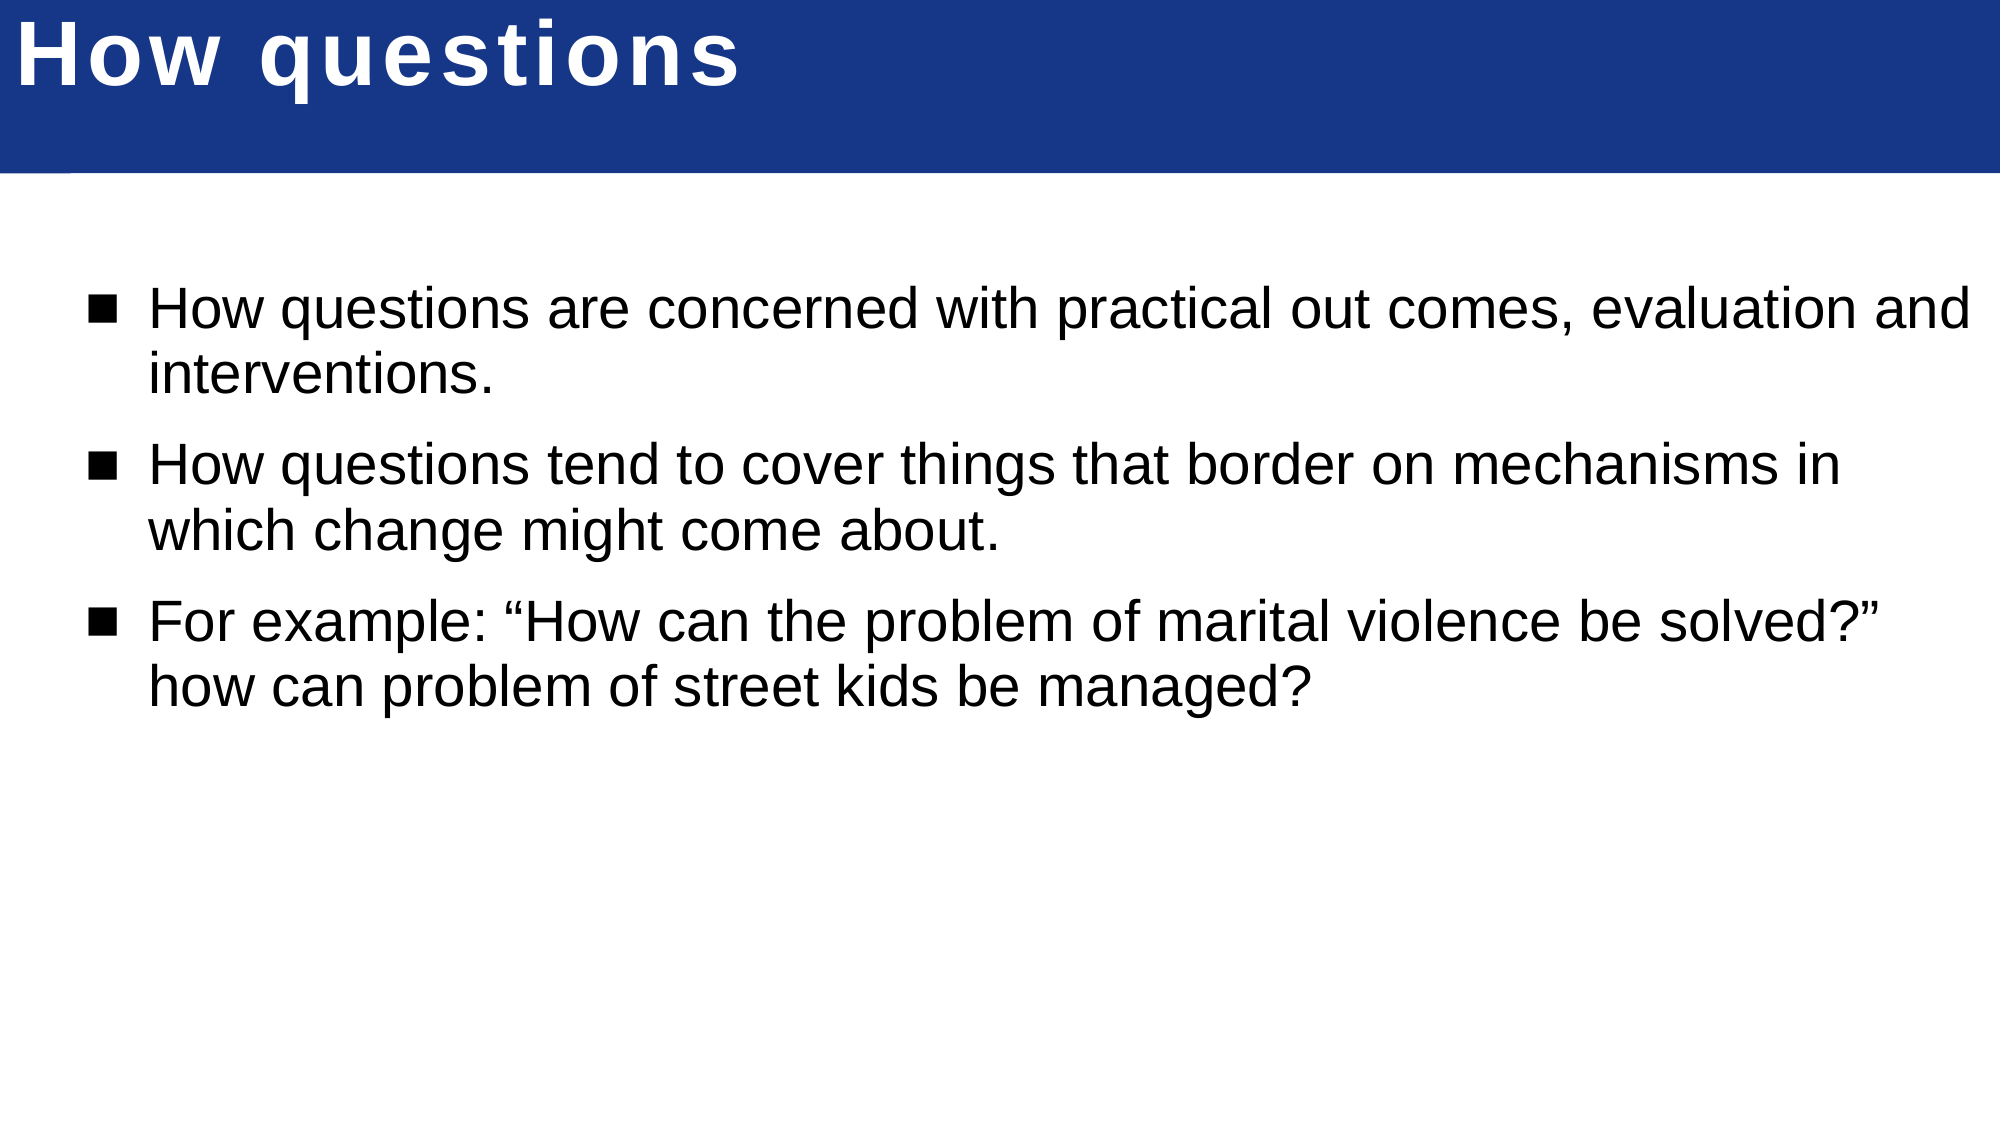

# How questions

How questions are concerned with practical out comes, evaluation and interventions.
How questions tend to cover things that border on mechanisms in which change might come about.
For example: “How can the problem of marital violence be solved?” how can problem of street kids be managed?